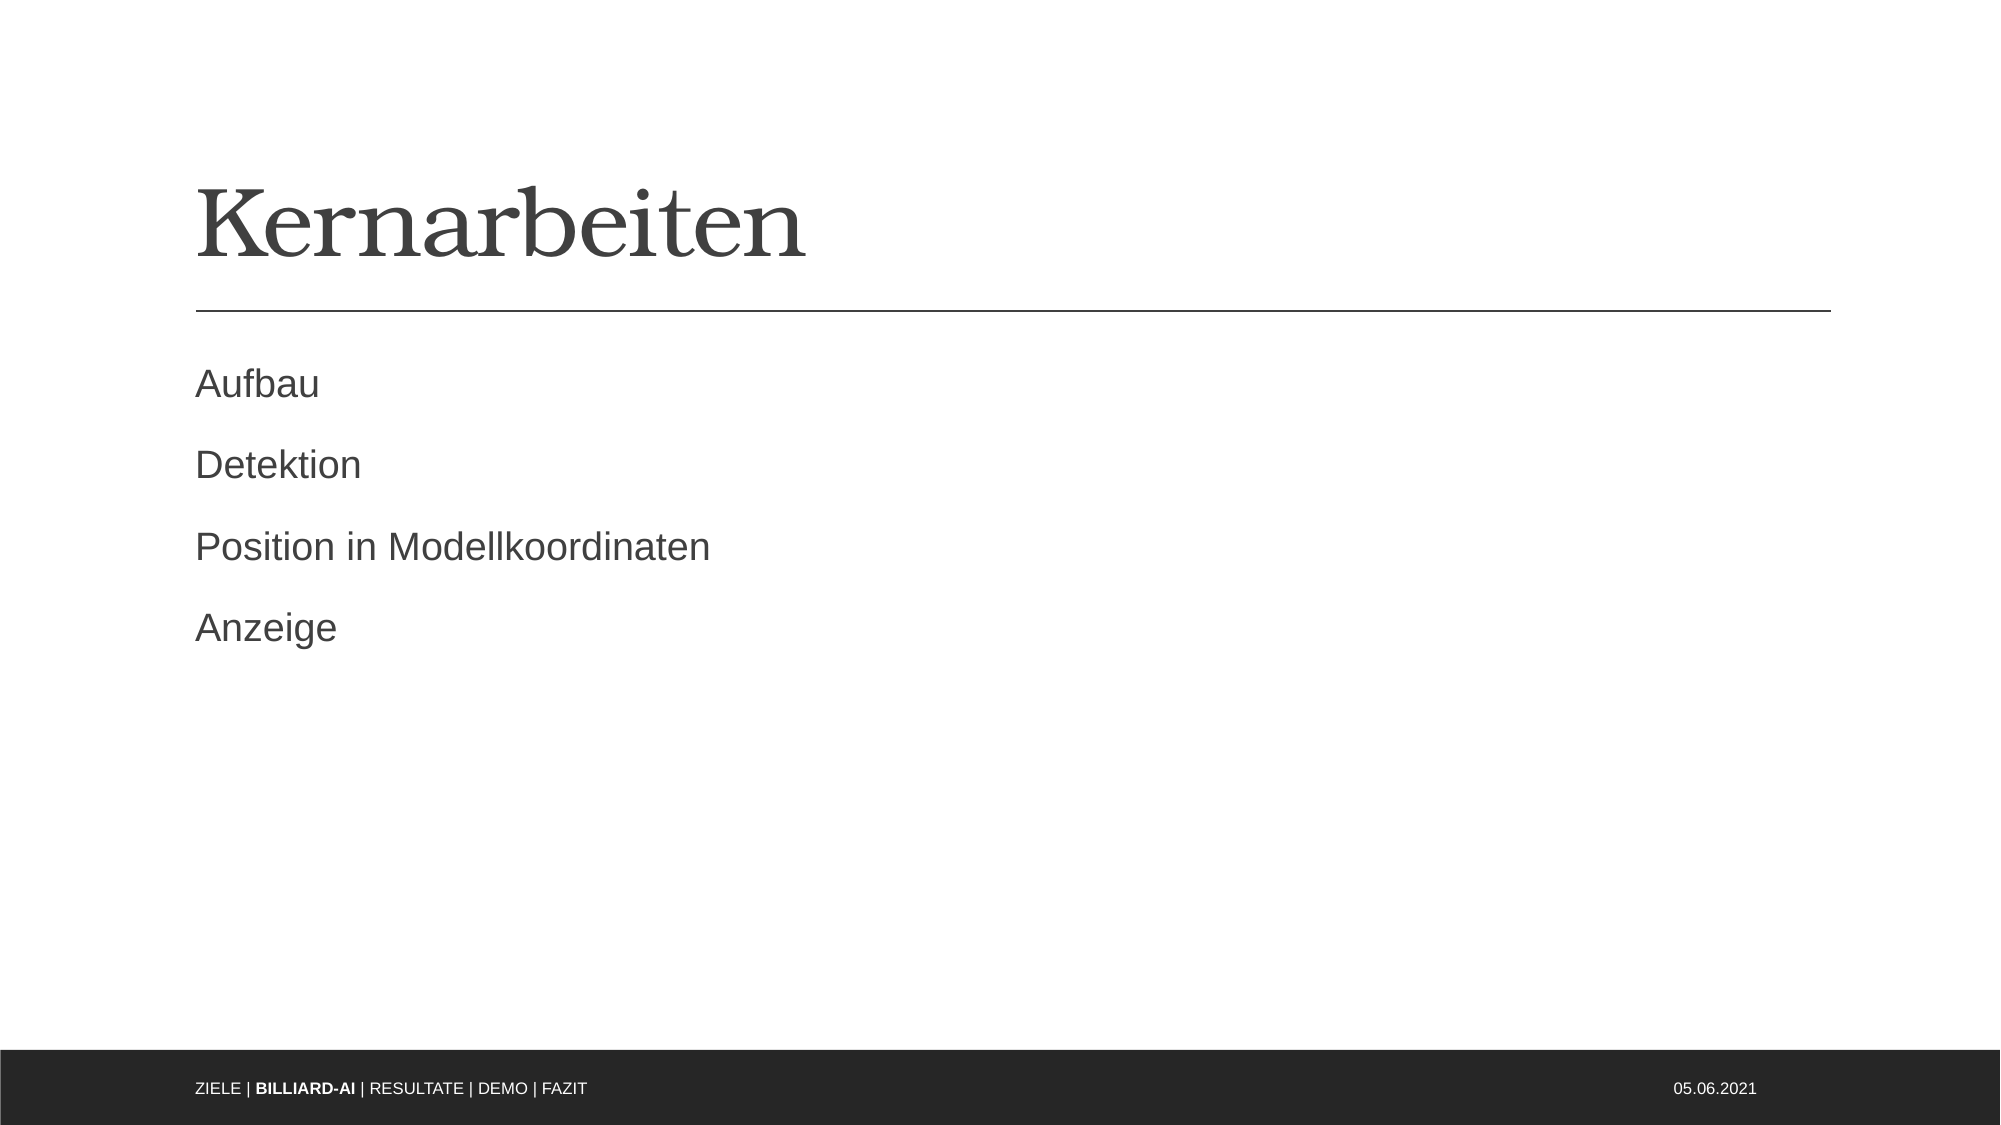

# Kernarbeiten
Aufbau
Detektion
Position in Modellkoordinaten
Anzeige
05.06.2021